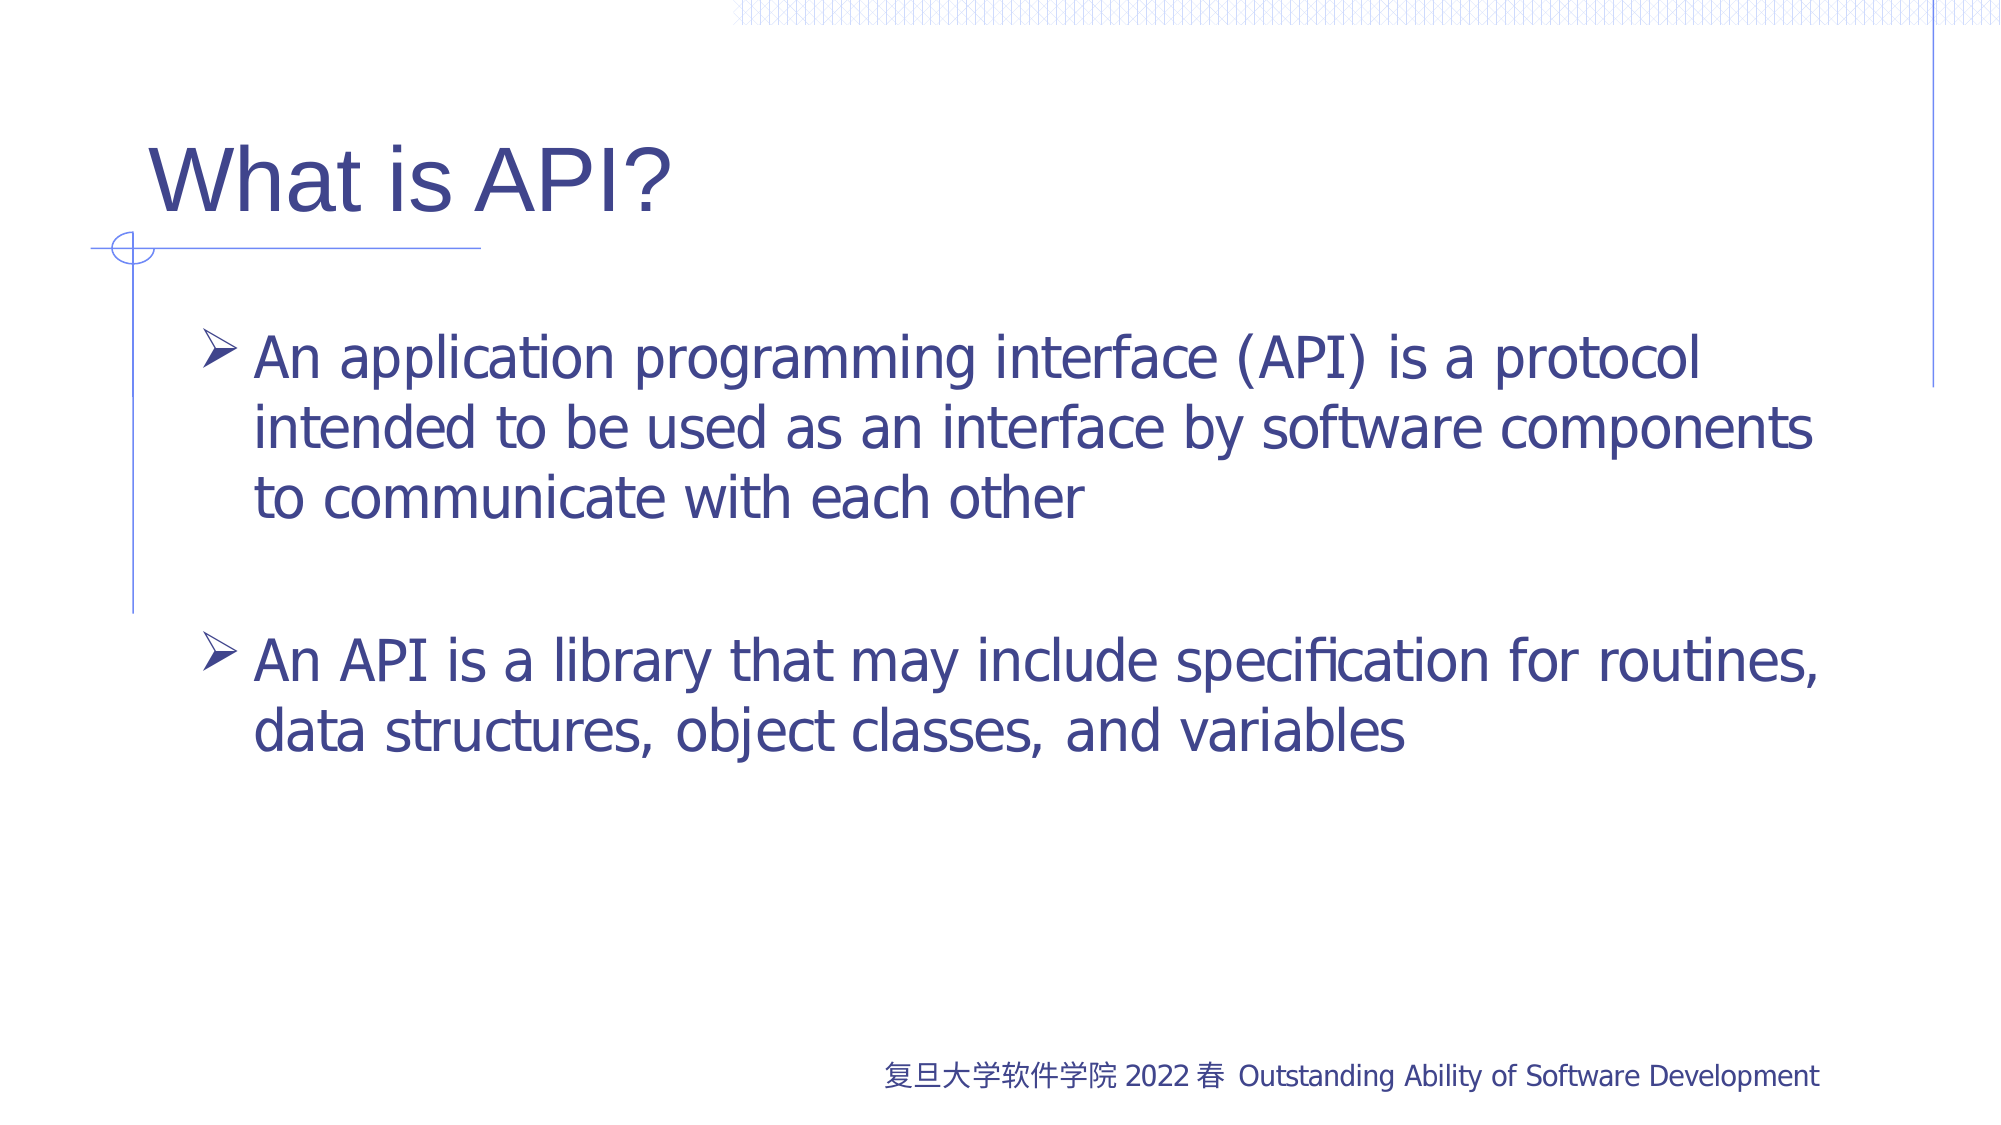

# What is API?
An application programming interface (API) is a protocol intended to be used as an interface by software components to communicate with each other

An API is a library that may include specification for routines, data structures, object classes, and variables